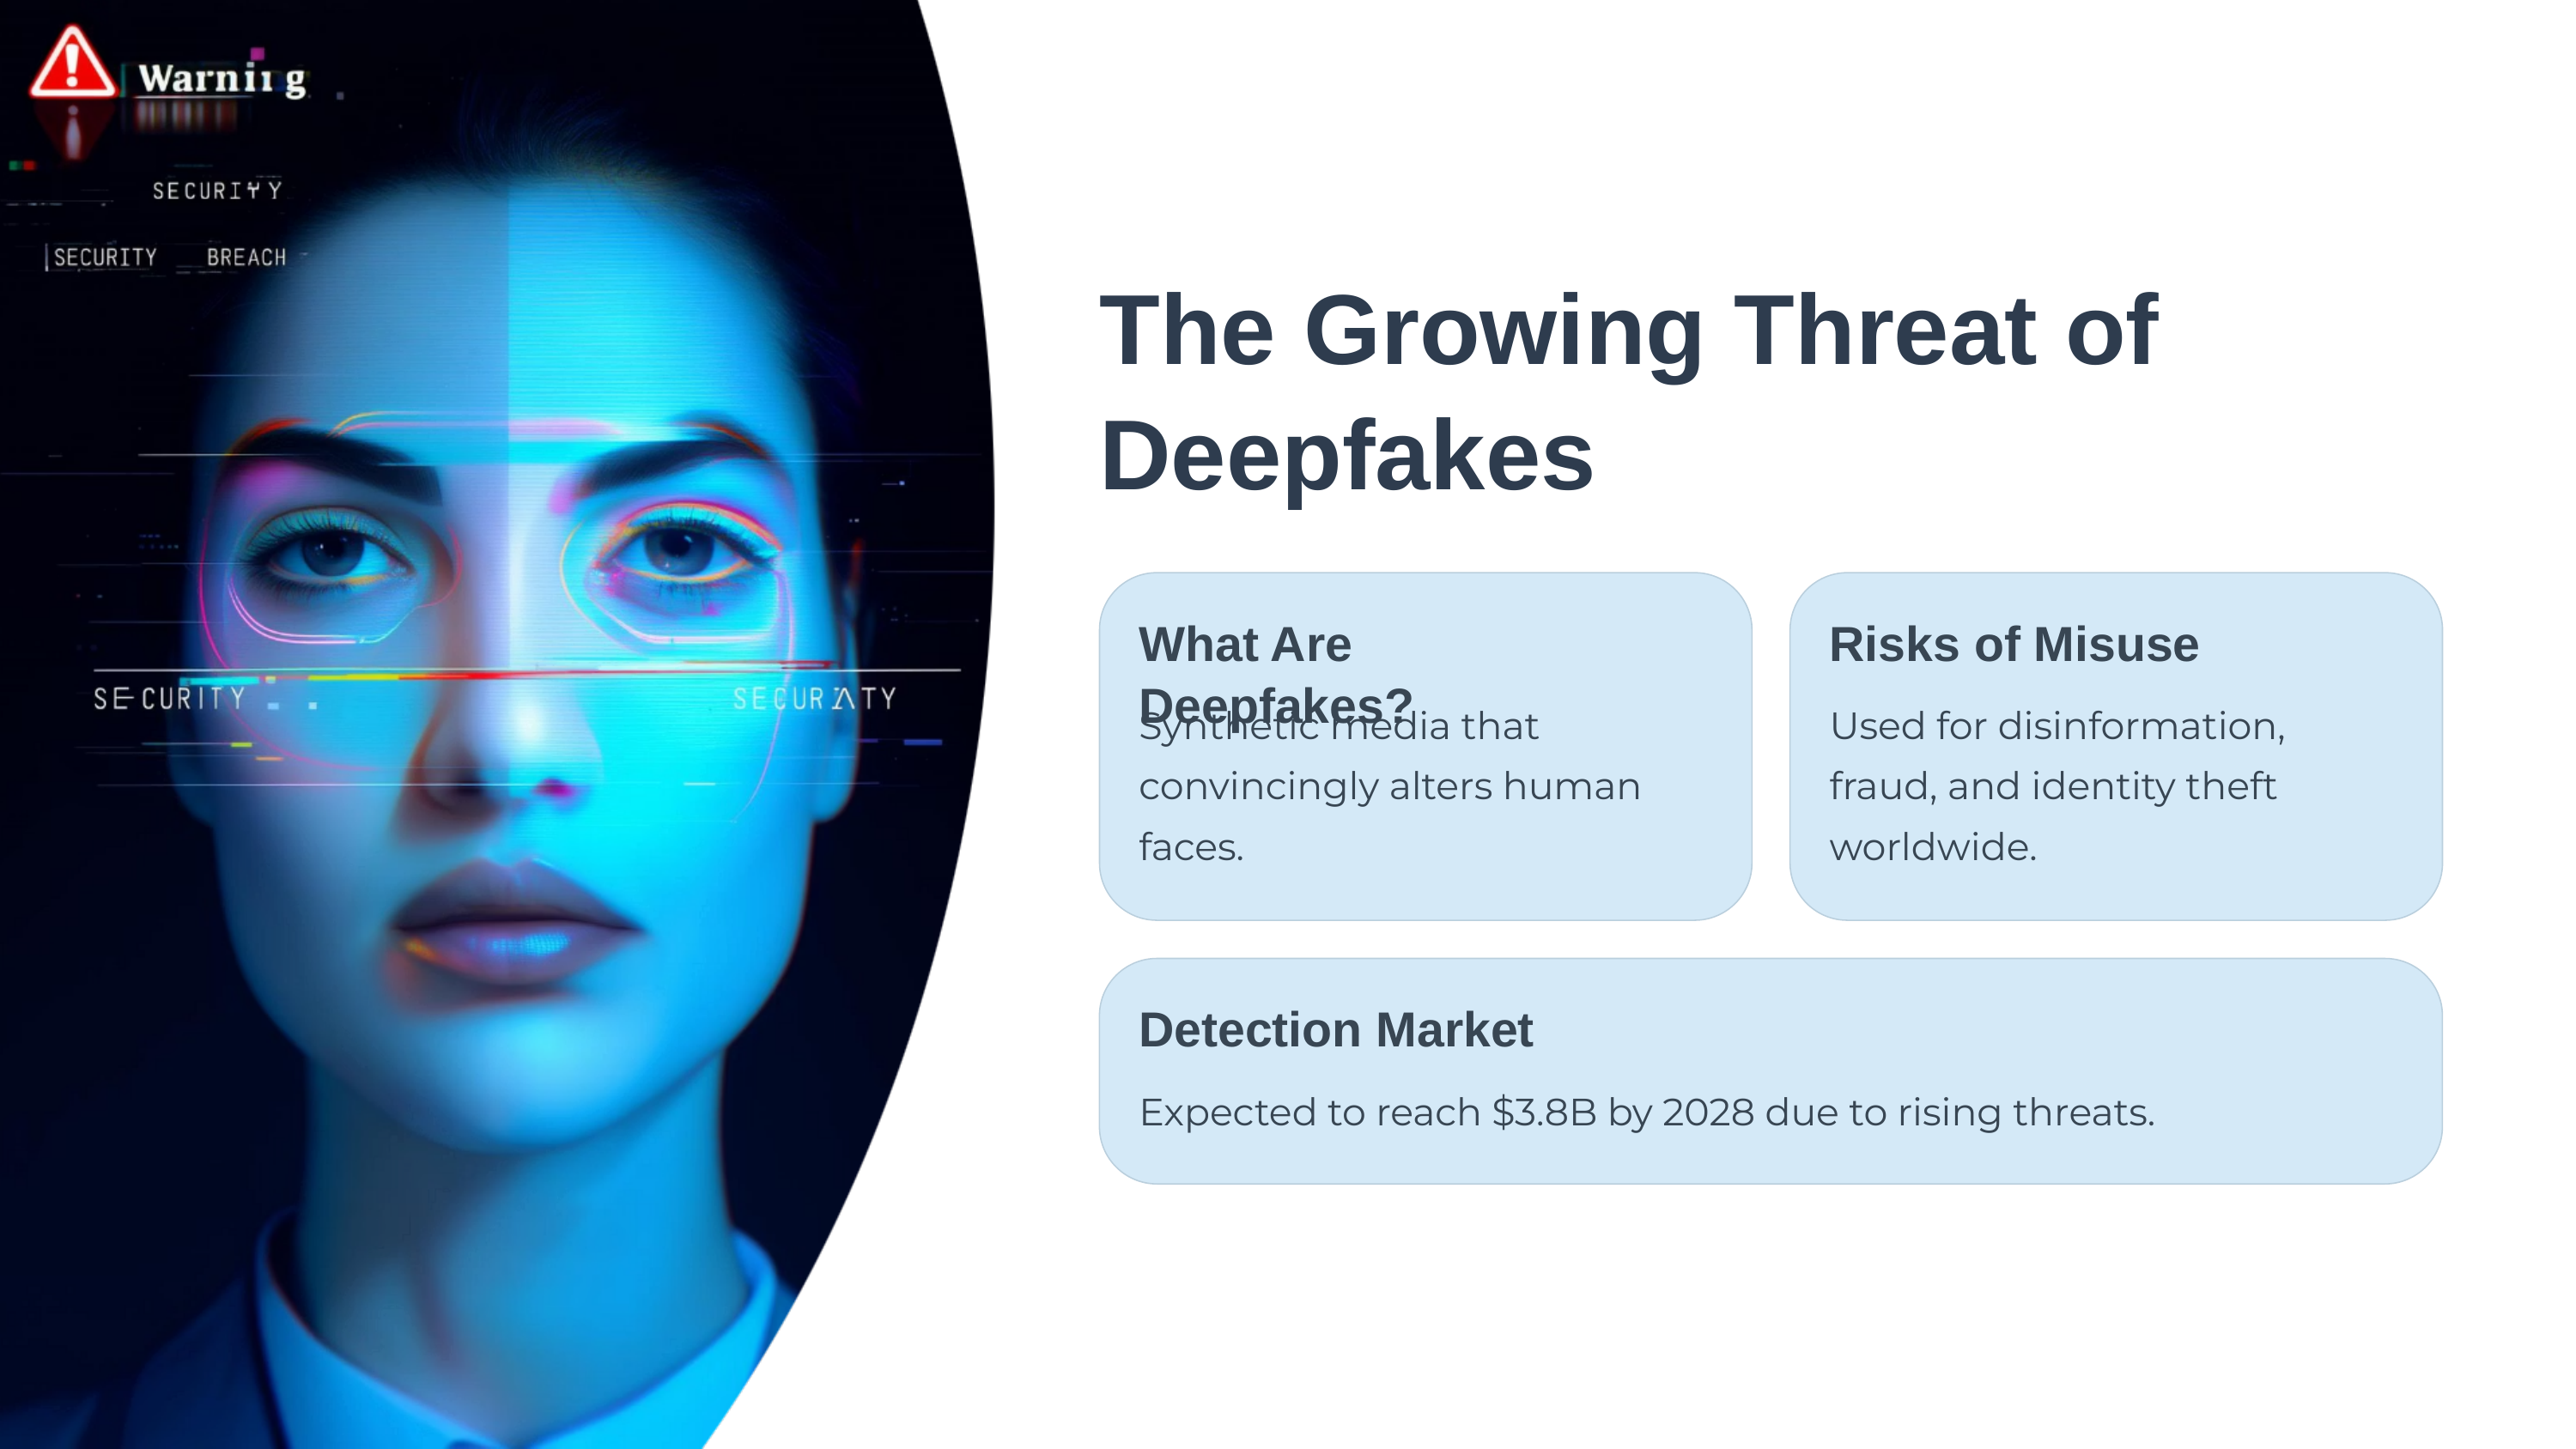

The Growing Threat of Deepfakes

What Are Deepfakes?
Risks of Misuse
Synthetic media that convincingly alters human faces.
Used for disinformation, fraud, and identity theft worldwide.

Detection Market
Expected to reach $3.8B by 2028 due to rising threats.